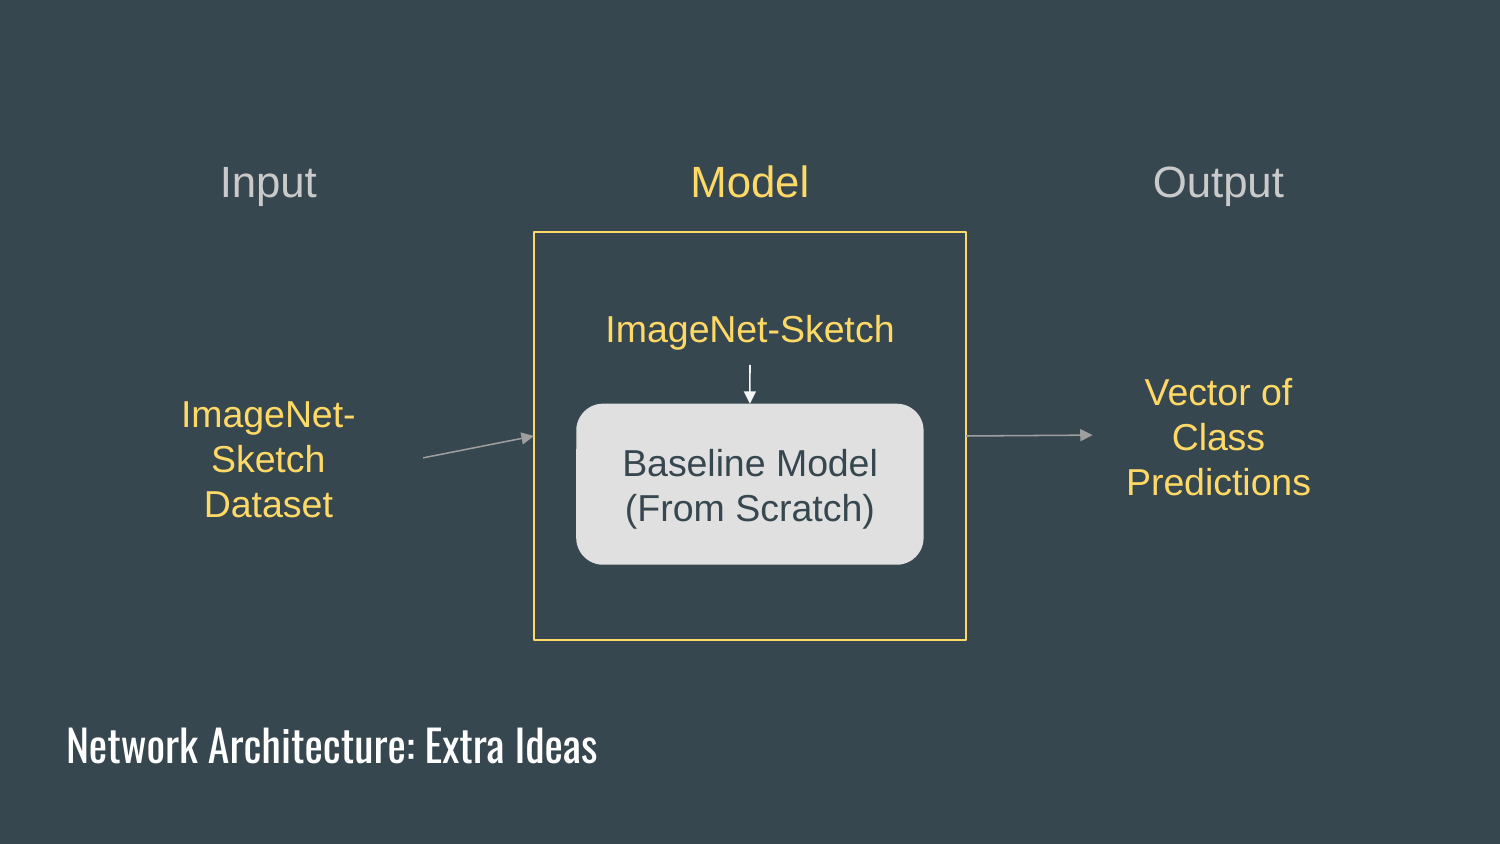

Input
Model
Output

ImageNet-Sketch
Vector of
Class
Predictions
ImageNet-Sketch
Dataset
Baseline Model (From Scratch)
Network Architecture: Extra Ideas